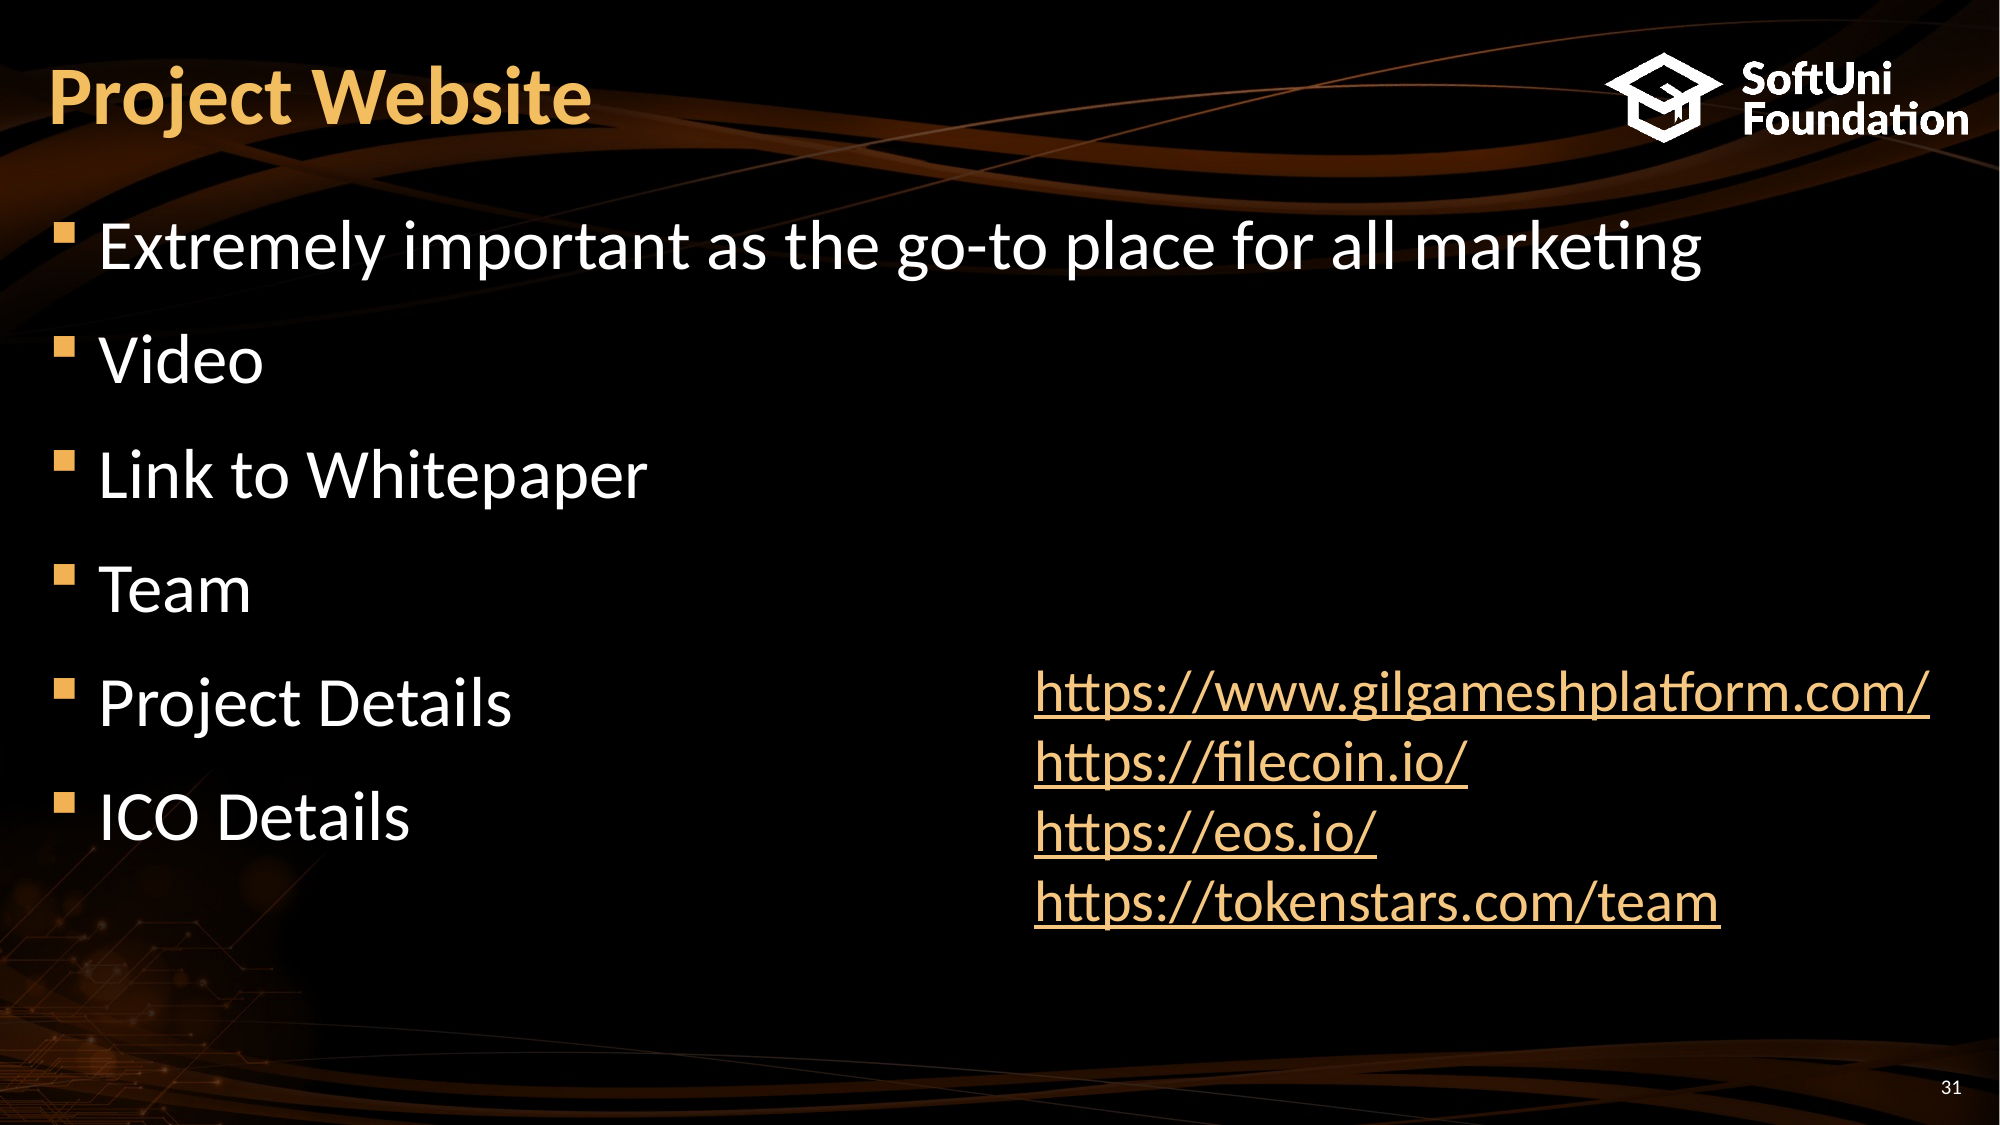

# Project Website
Extremely important as the go-to place for all marketing
Video
Link to Whitepaper
Team
Project Details
ICO Details

https://www.gilgameshplatform.com/
https://filecoin.io/
https://eos.io/
https://tokenstars.com/team
31